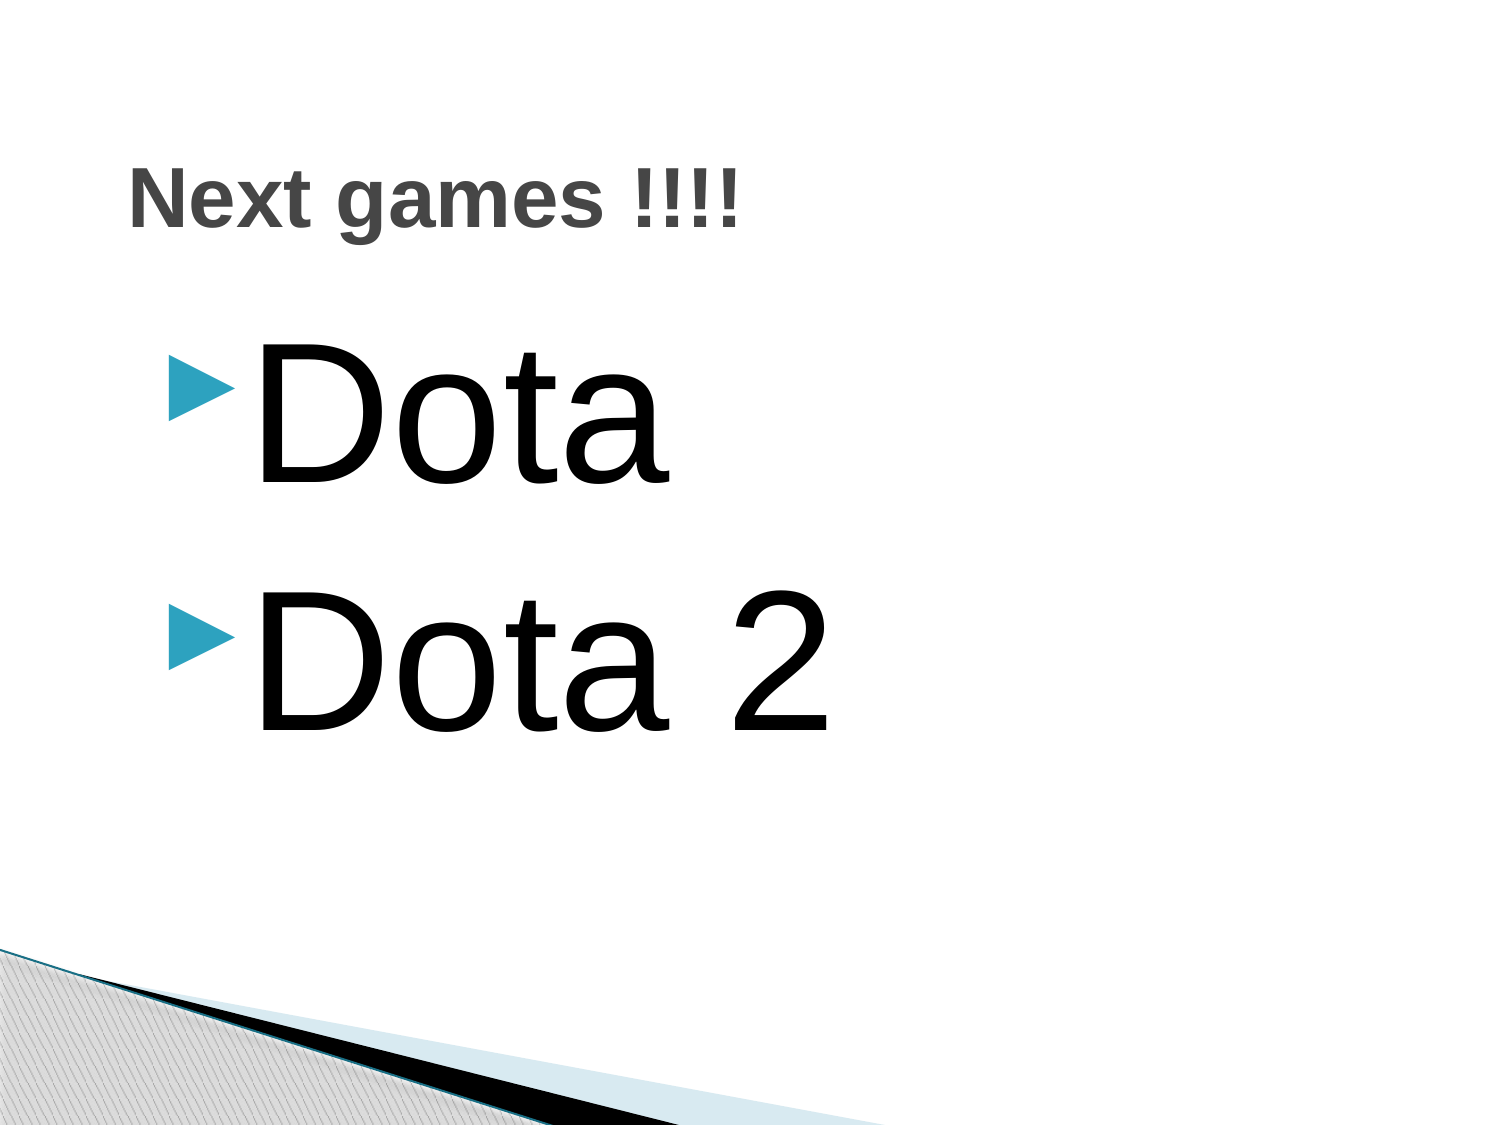

# Next games !!!!
Dota
Dota 2